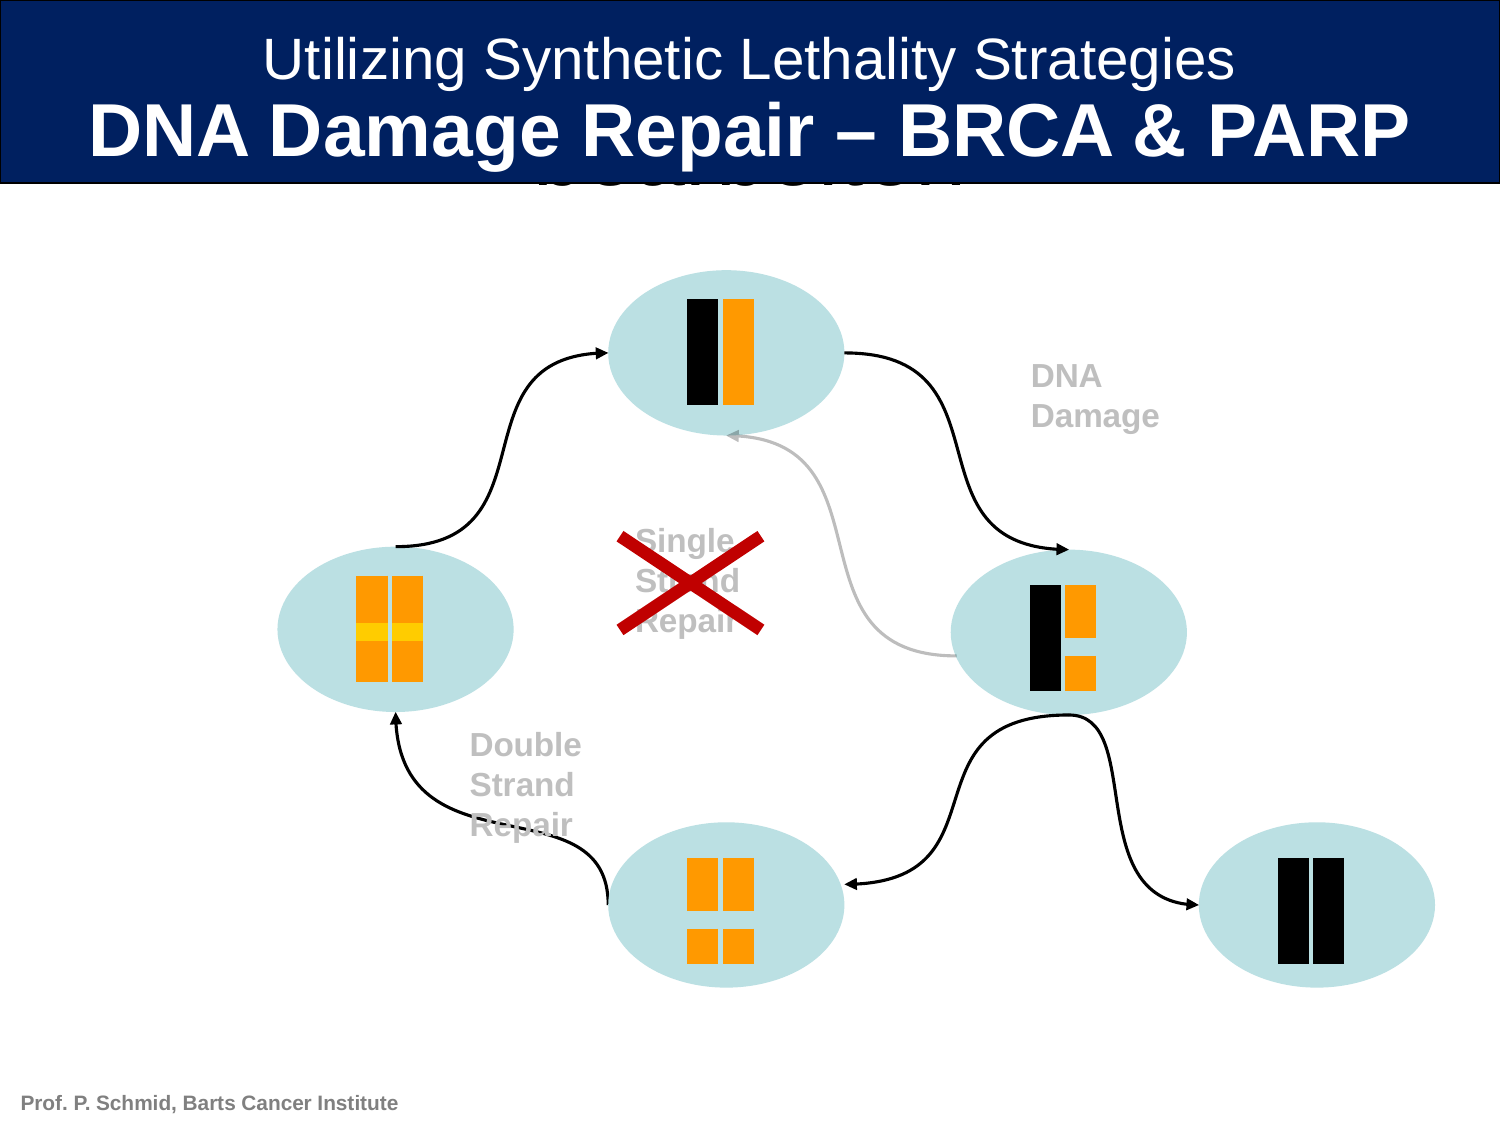

Utilizing Synthetic Lethality Strategies
DNA Damage Repair – BRCA & PARP

DNA
Damage
Single
Strand
Repair

Double
Strand
Repair